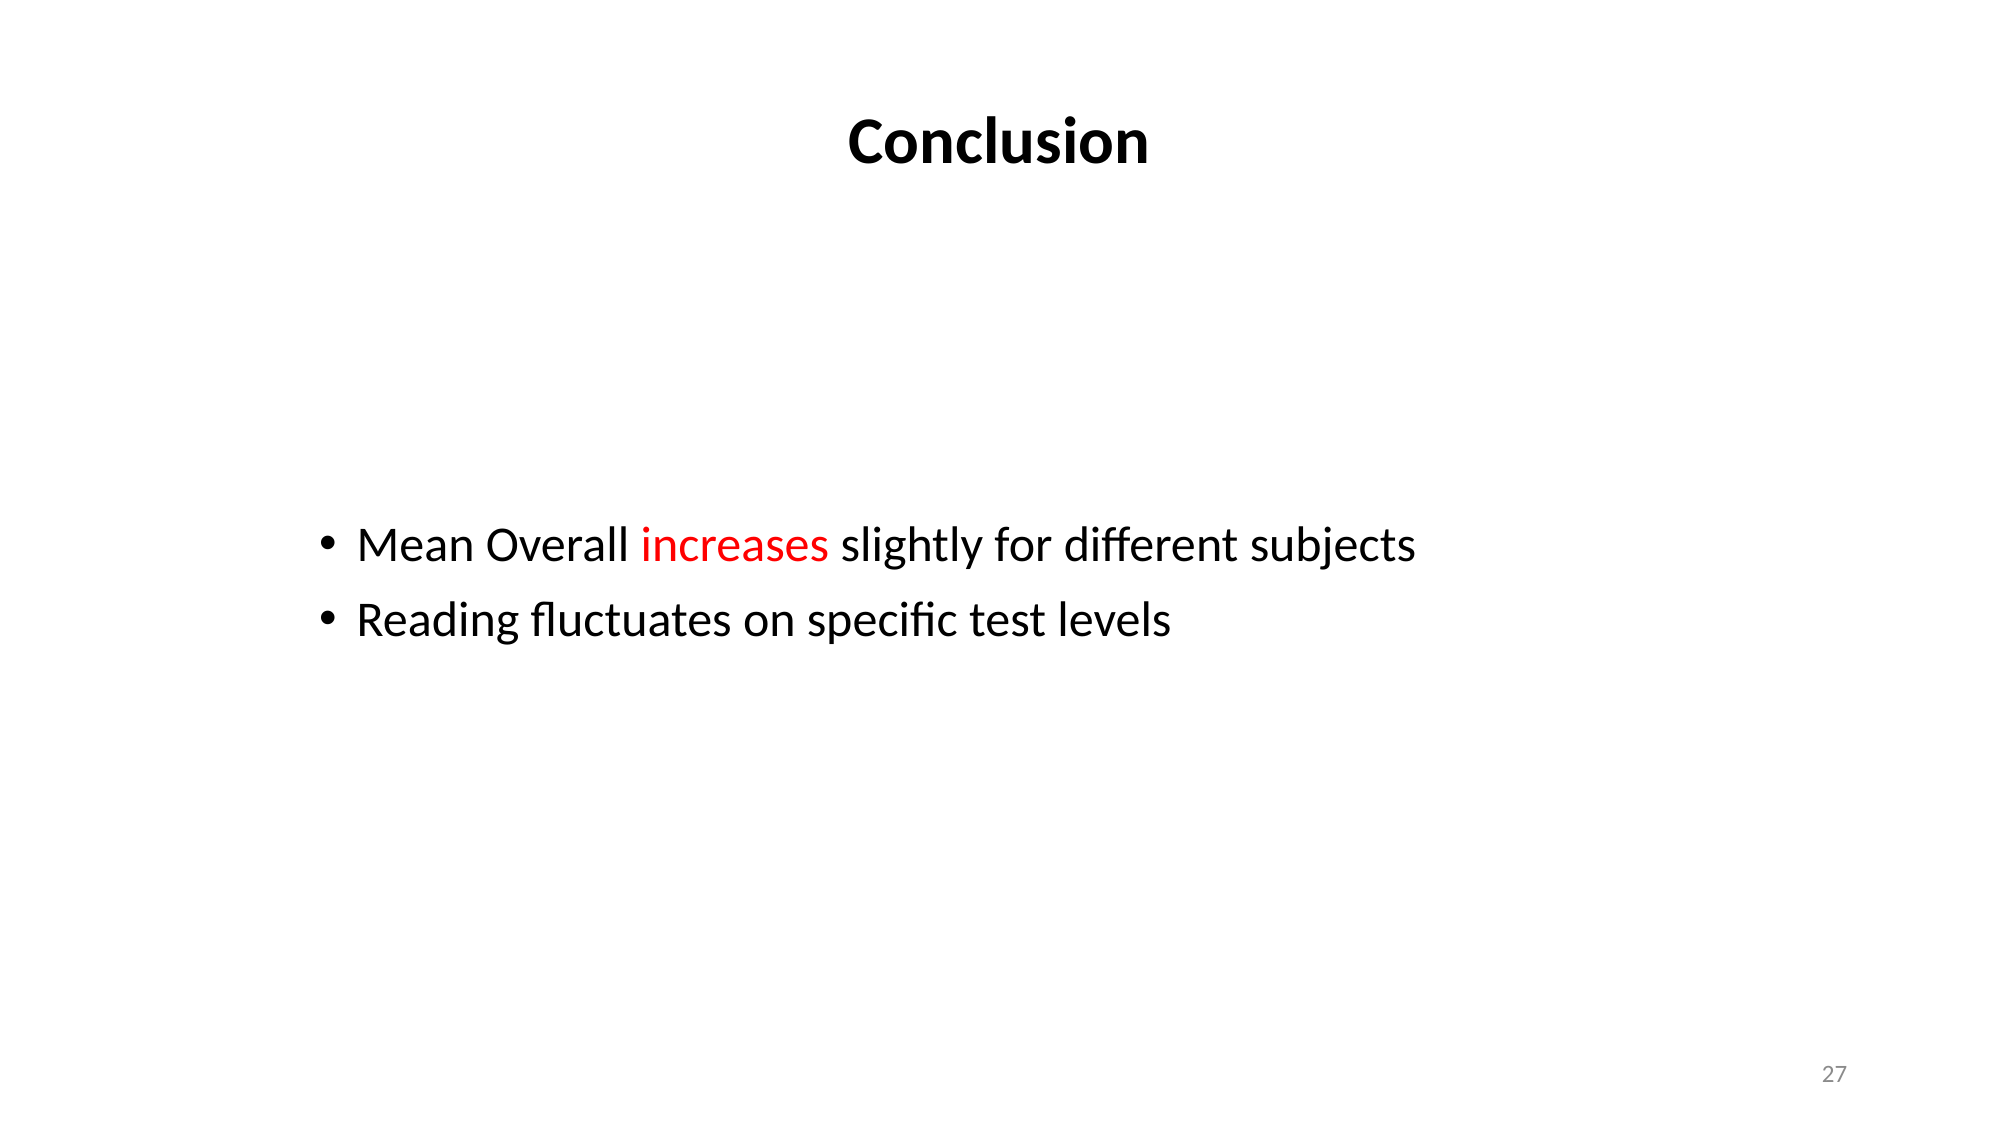

Conclusion
# Mini conclusion

Mean Overall increases slightly for different subjects
Reading fluctuates on specific test levels
27